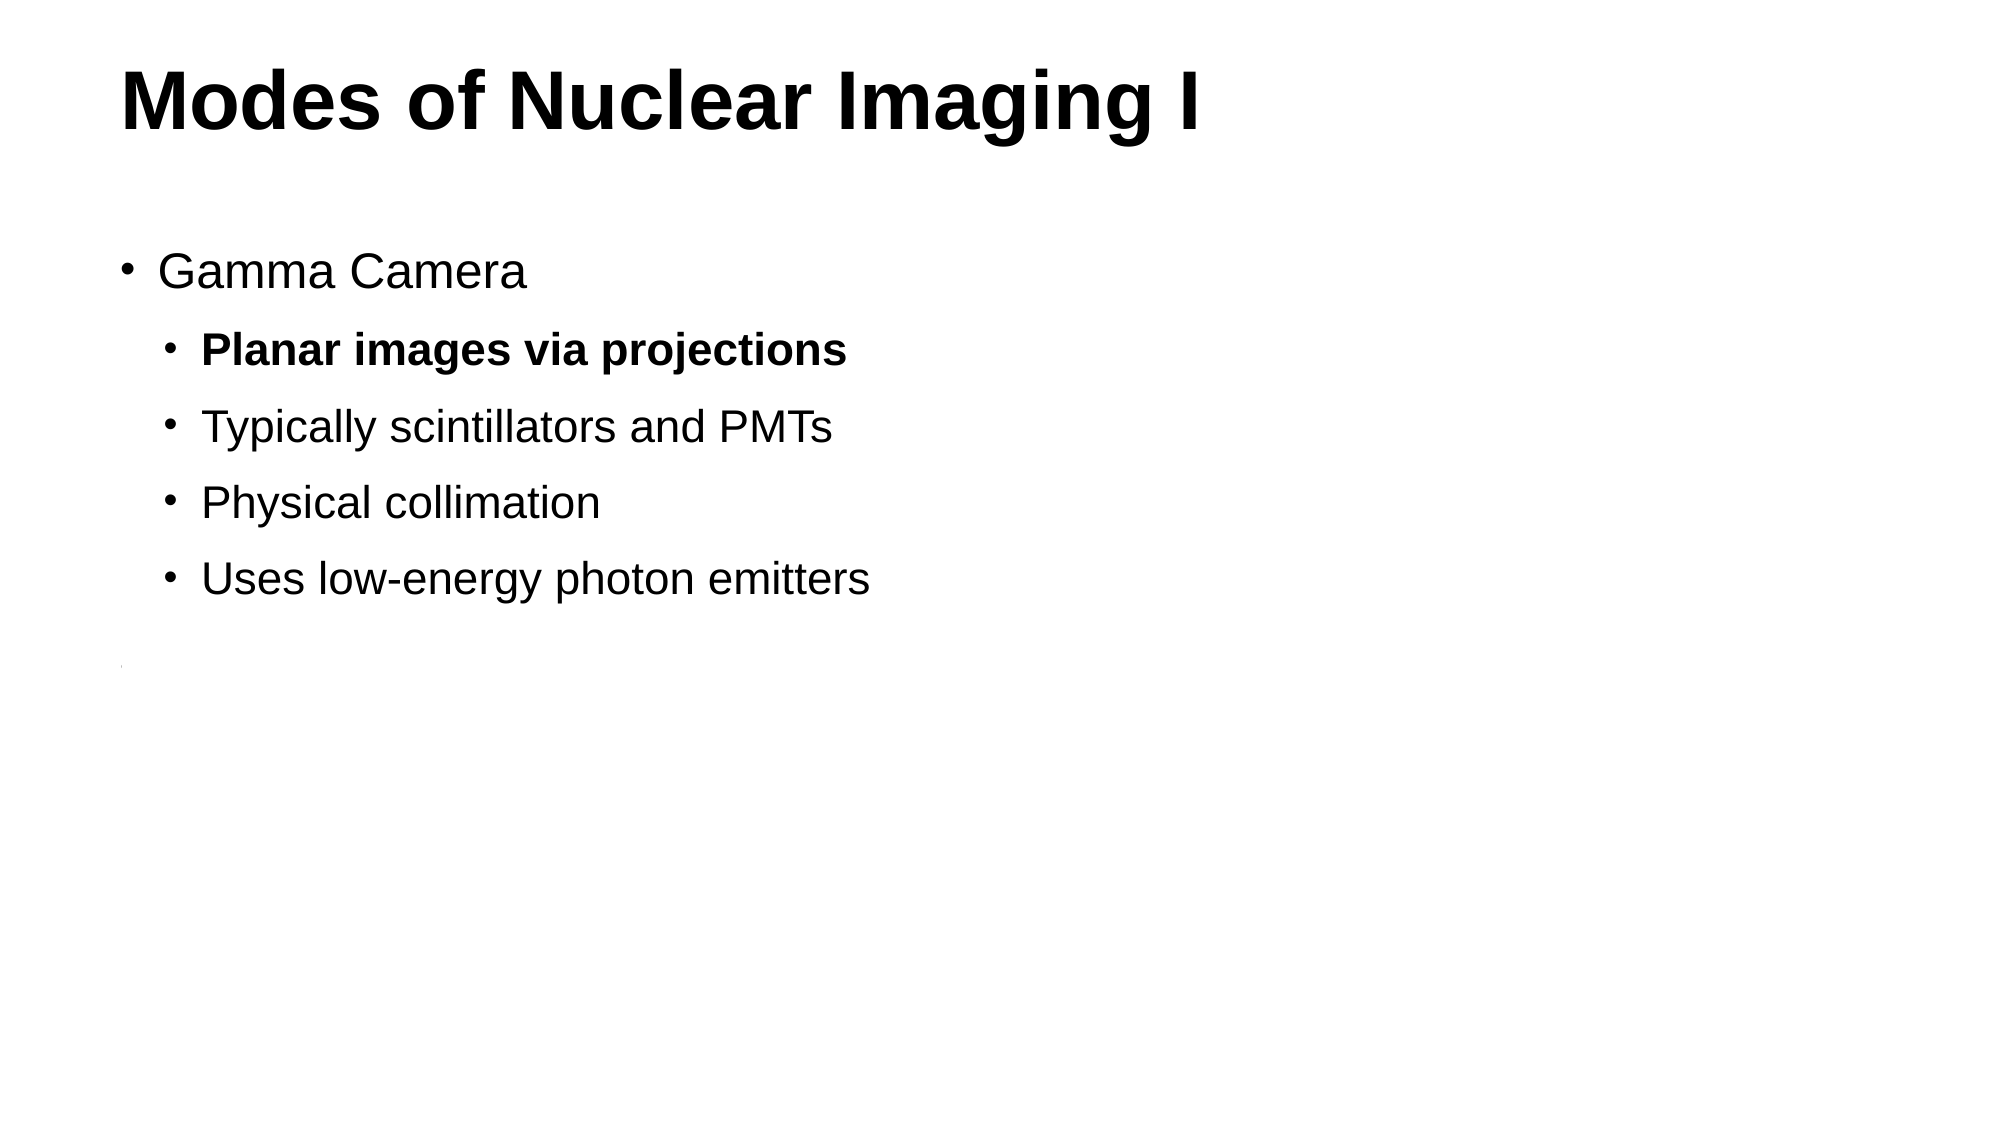

# Modes of Nuclear Imaging I
Gamma Camera
Planar images via projections
Typically scintillators and PMTs
Physical collimation
Uses low-energy photon emitters
SPECT
Tomographic imaging (3D) via step-and-shoot planar images
Typically scintillators and PMTs
Physical collimation
Uses low-energy photon emitters